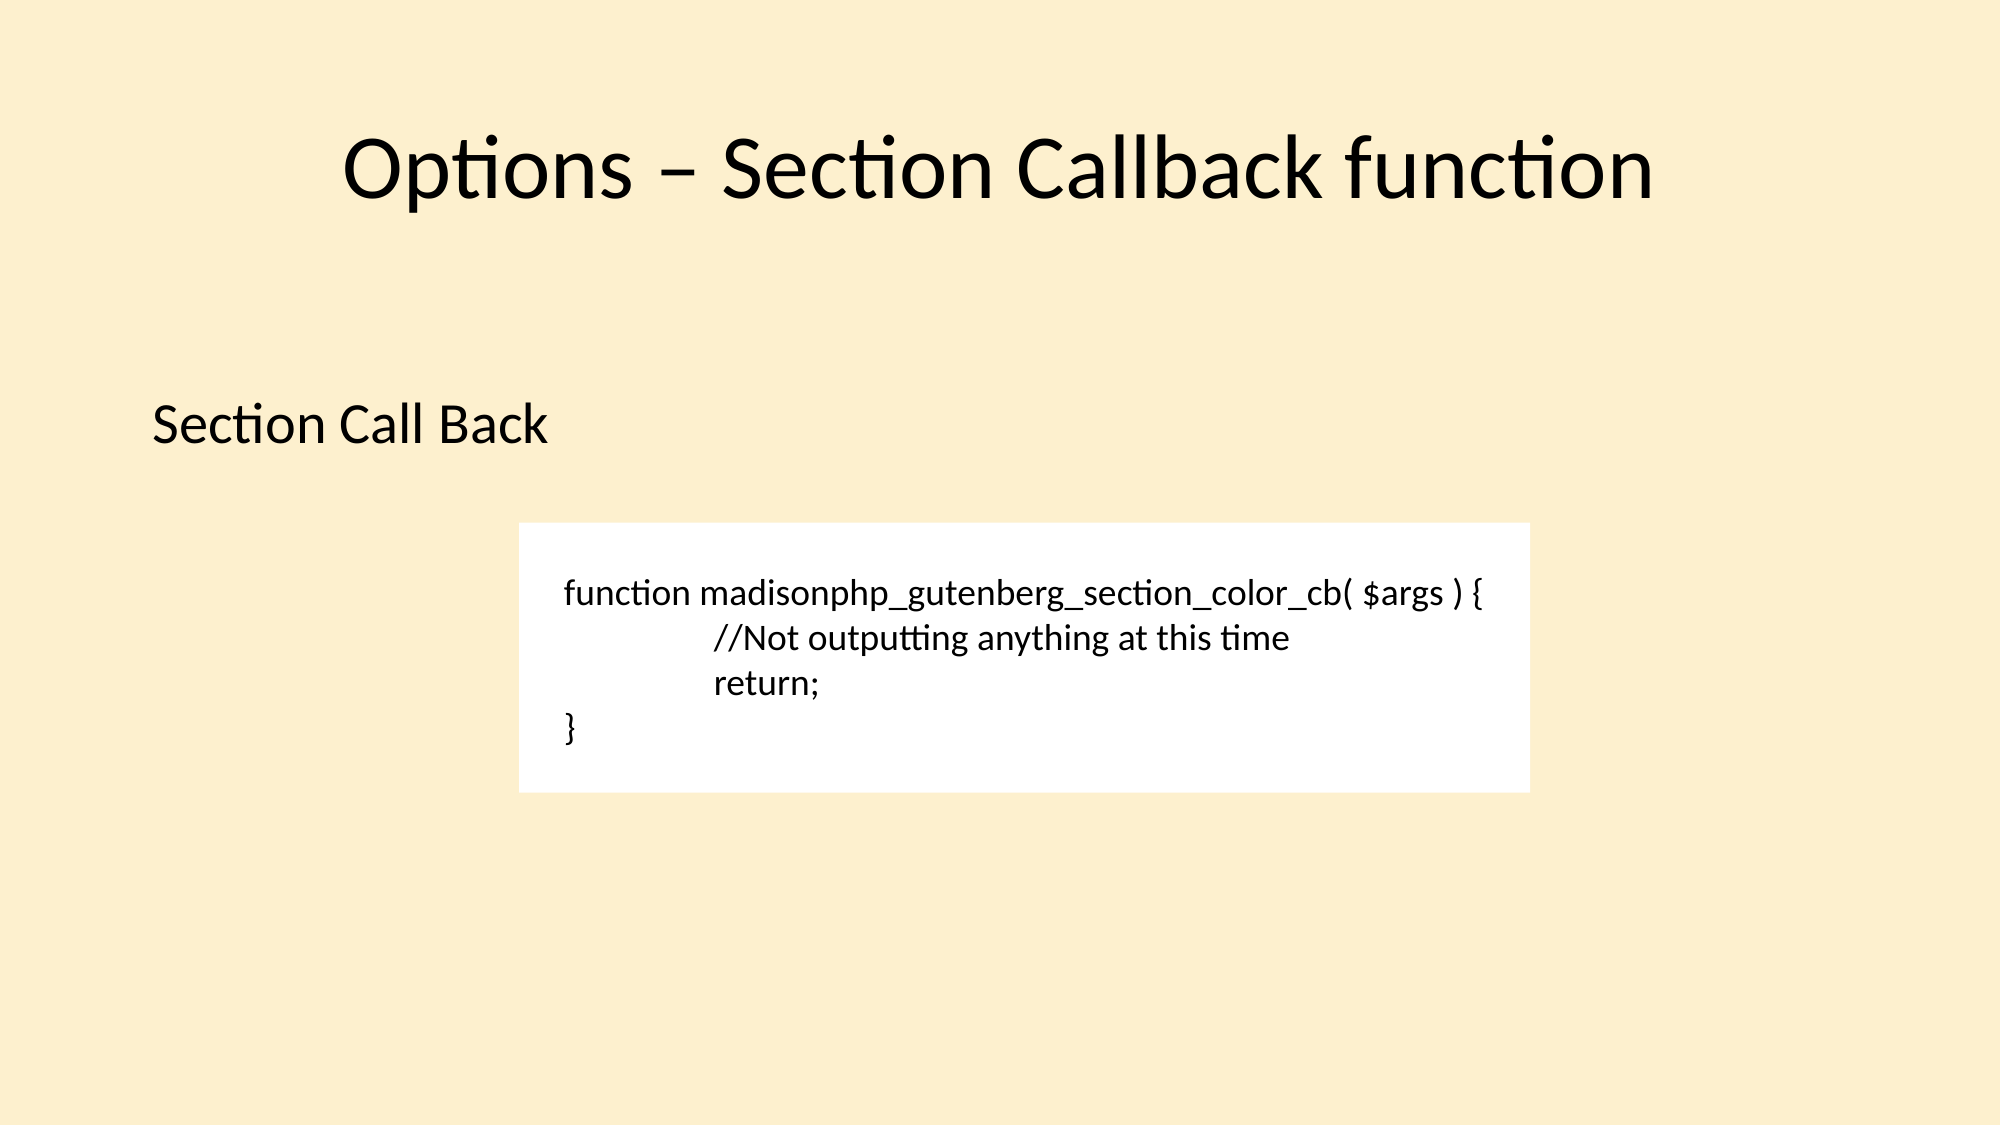

# Options – Section Callback function
Section Call Back
function madisonphp_gutenberg_section_color_cb( $args ) {
	//Not outputting anything at this time
	return;
}